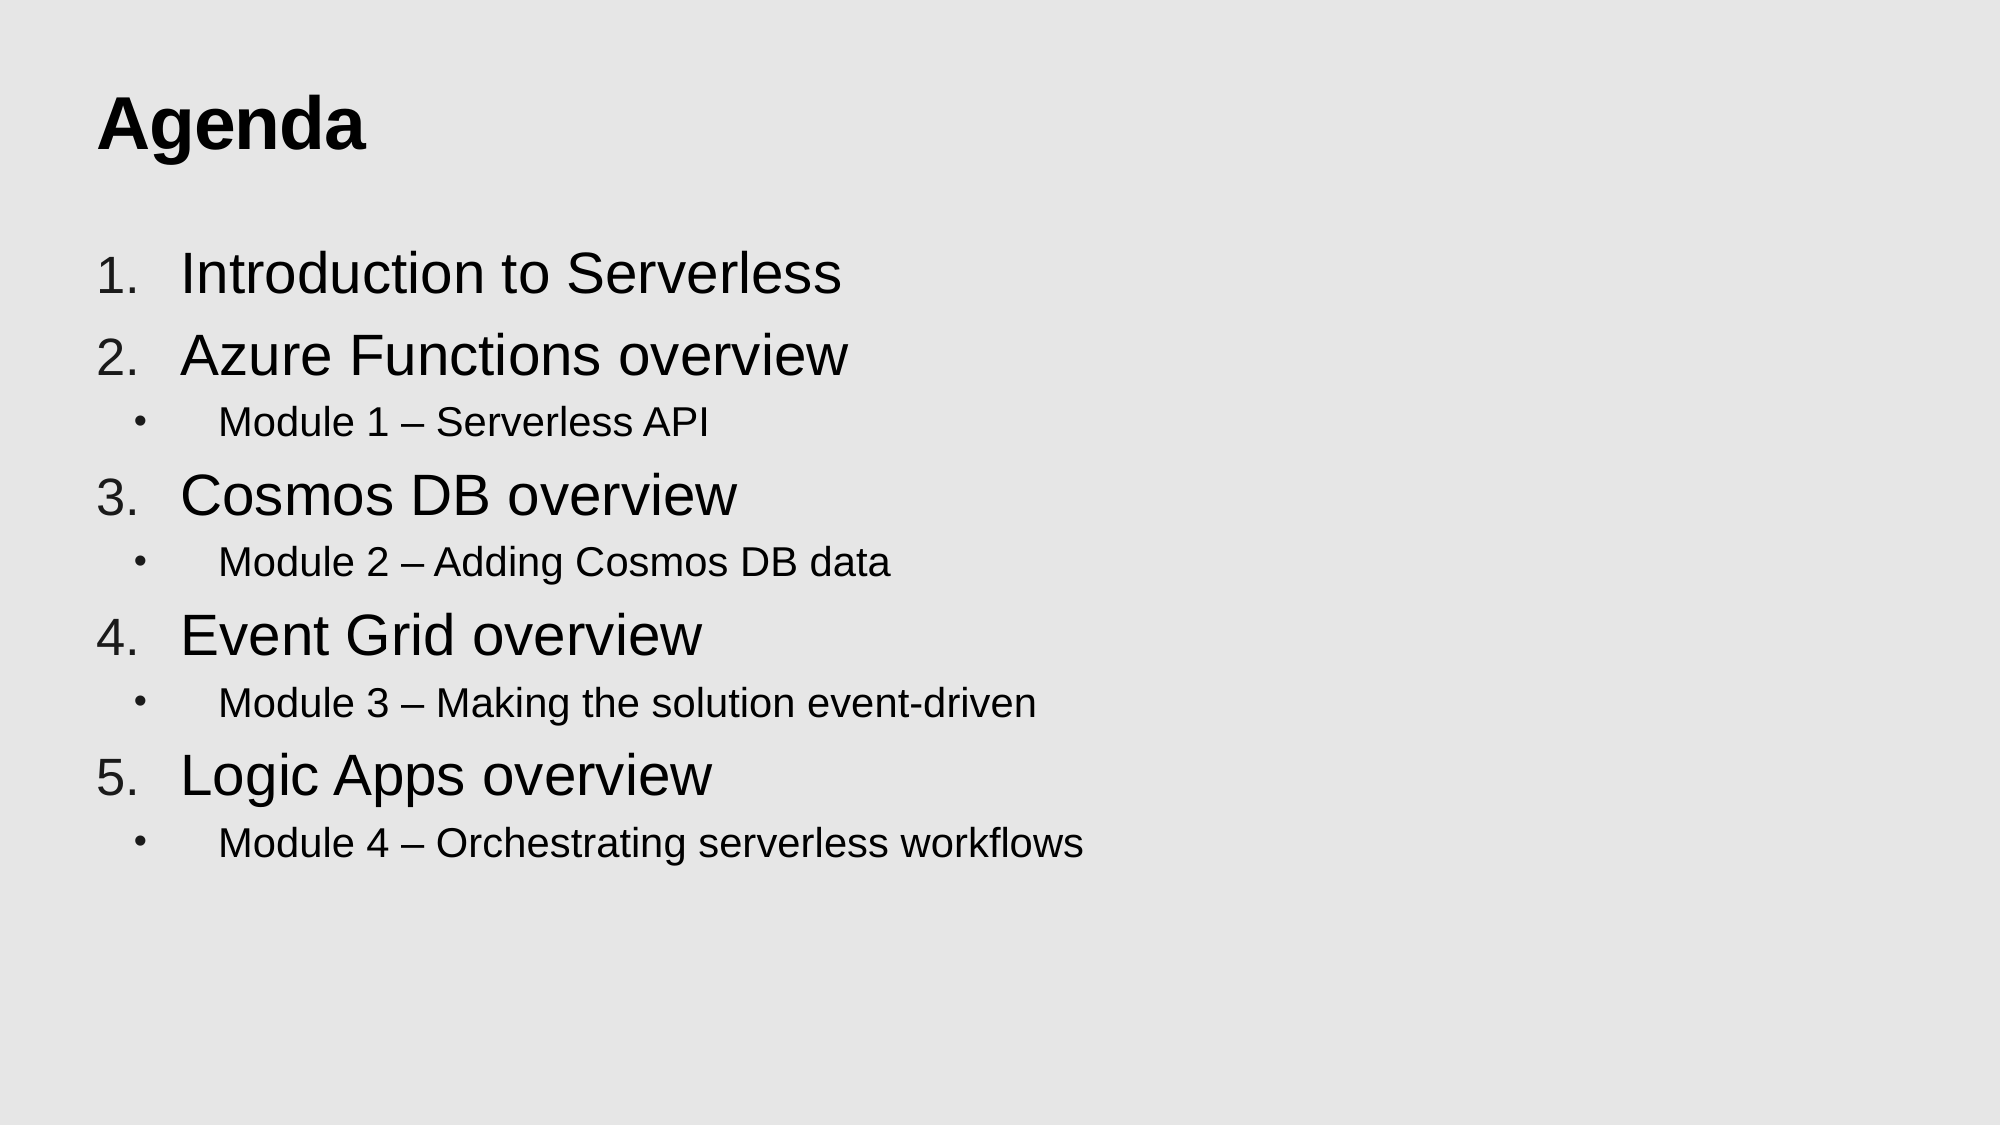

# Agenda
Introduction to Serverless
Azure Functions overview
Module 1 – Serverless API
Cosmos DB overview
Module 2 – Adding Cosmos DB data
Event Grid overview
Module 3 – Making the solution event-driven
Logic Apps overview
Module 4 – Orchestrating serverless workflows